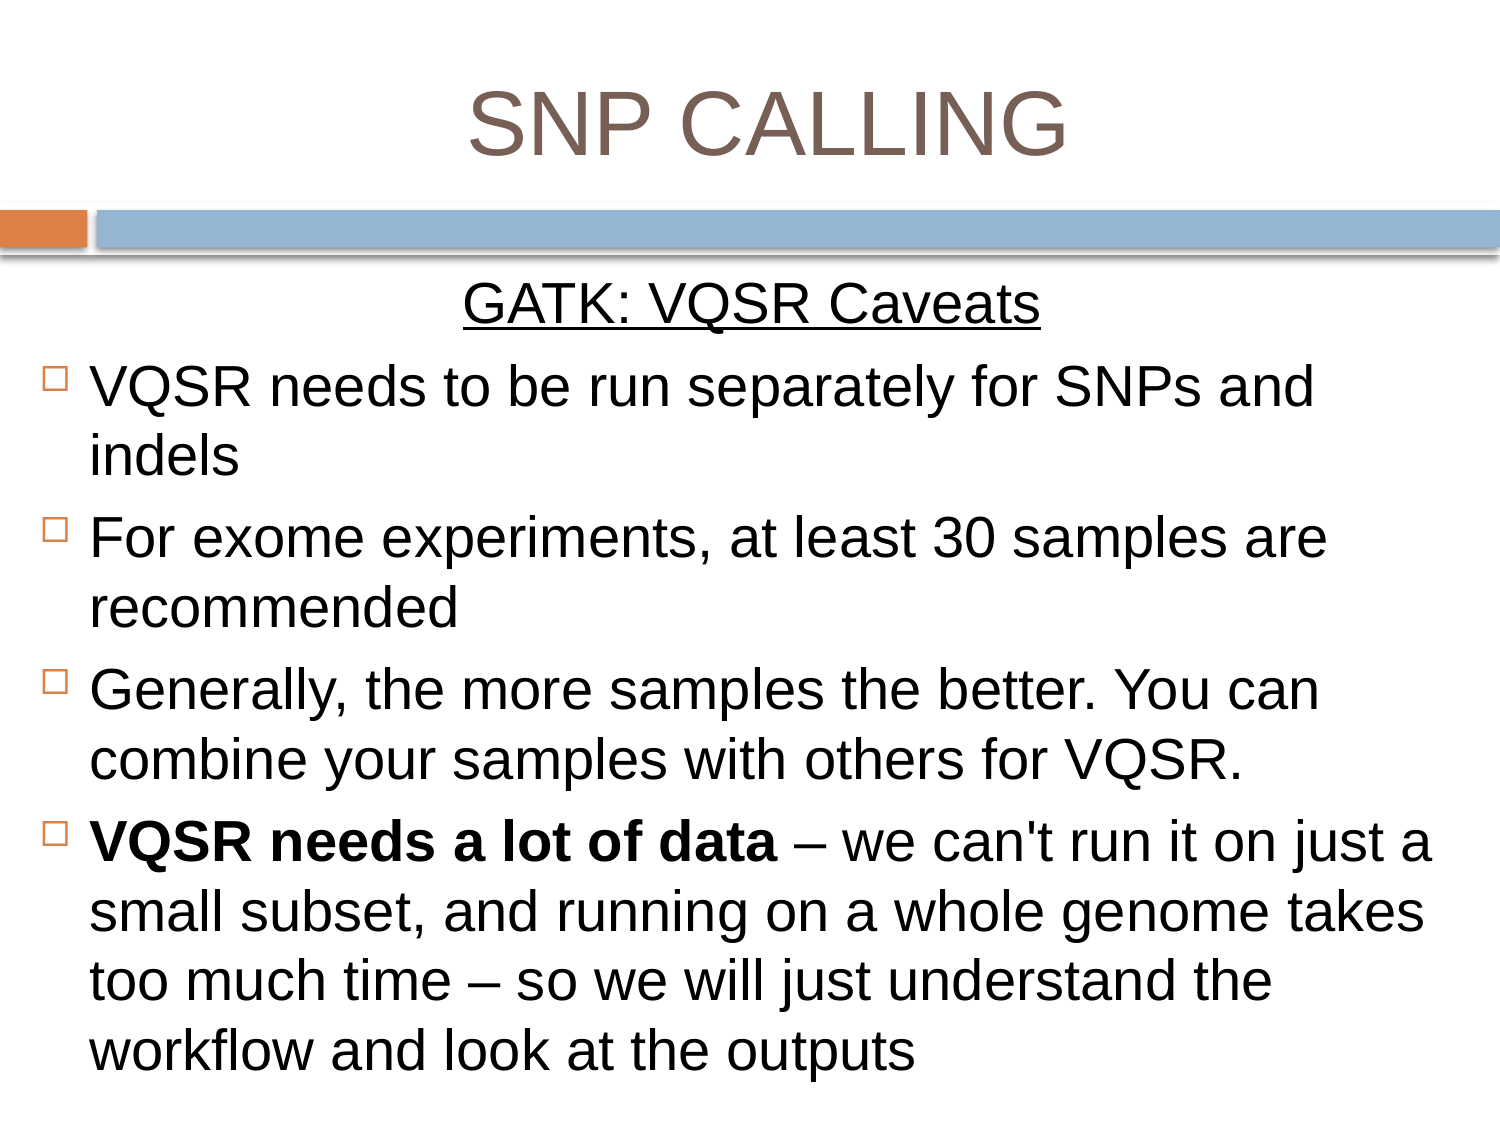

# SNP CALLING
GATK: VQSR Caveats
VQSR needs to be run separately for SNPs and indels
For exome experiments, at least 30 samples are recommended
Generally, the more samples the better. You can combine your samples with others for VQSR.
VQSR needs a lot of data – we can't run it on just a small subset, and running on a whole genome takes too much time – so we will just understand the workflow and look at the outputs